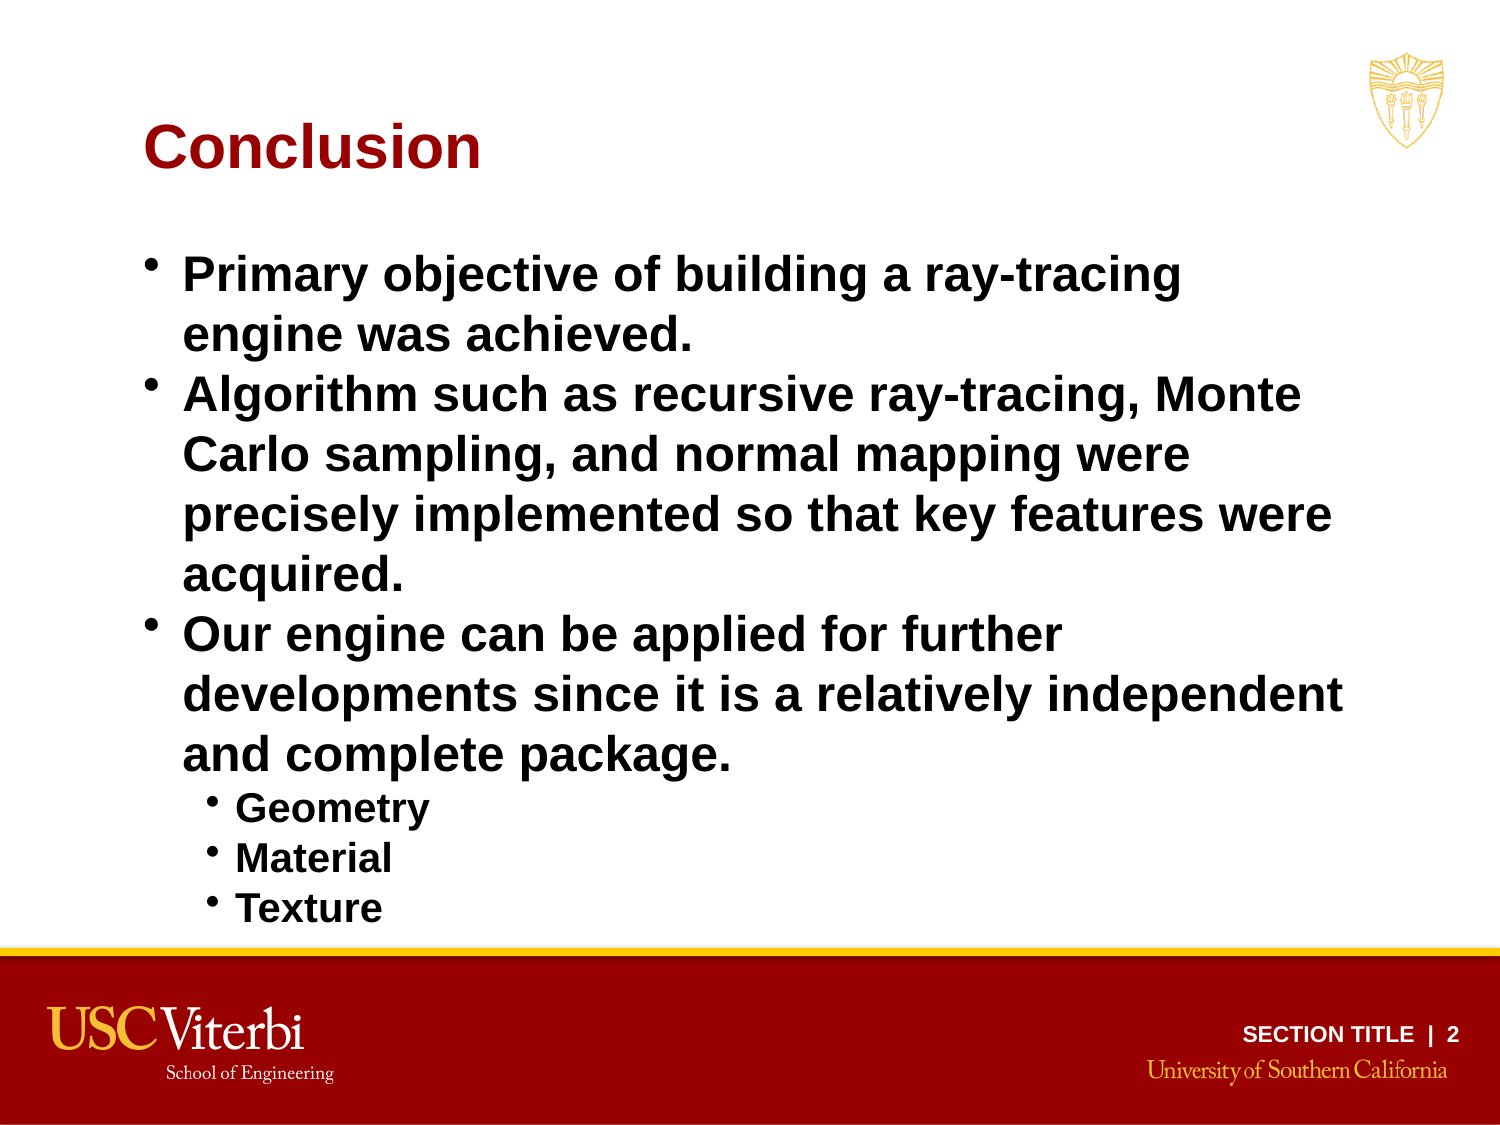

Conclusion

Primary objective of building a ray-tracing engine was achieved.
Algorithm such as recursive ray-tracing, Monte Carlo sampling, and normal mapping were precisely implemented so that key features were acquired.
Our engine can be applied for further developments since it is a relatively independent and complete package.
Geometry
Material
Texture

SECTION TITLE  |  2